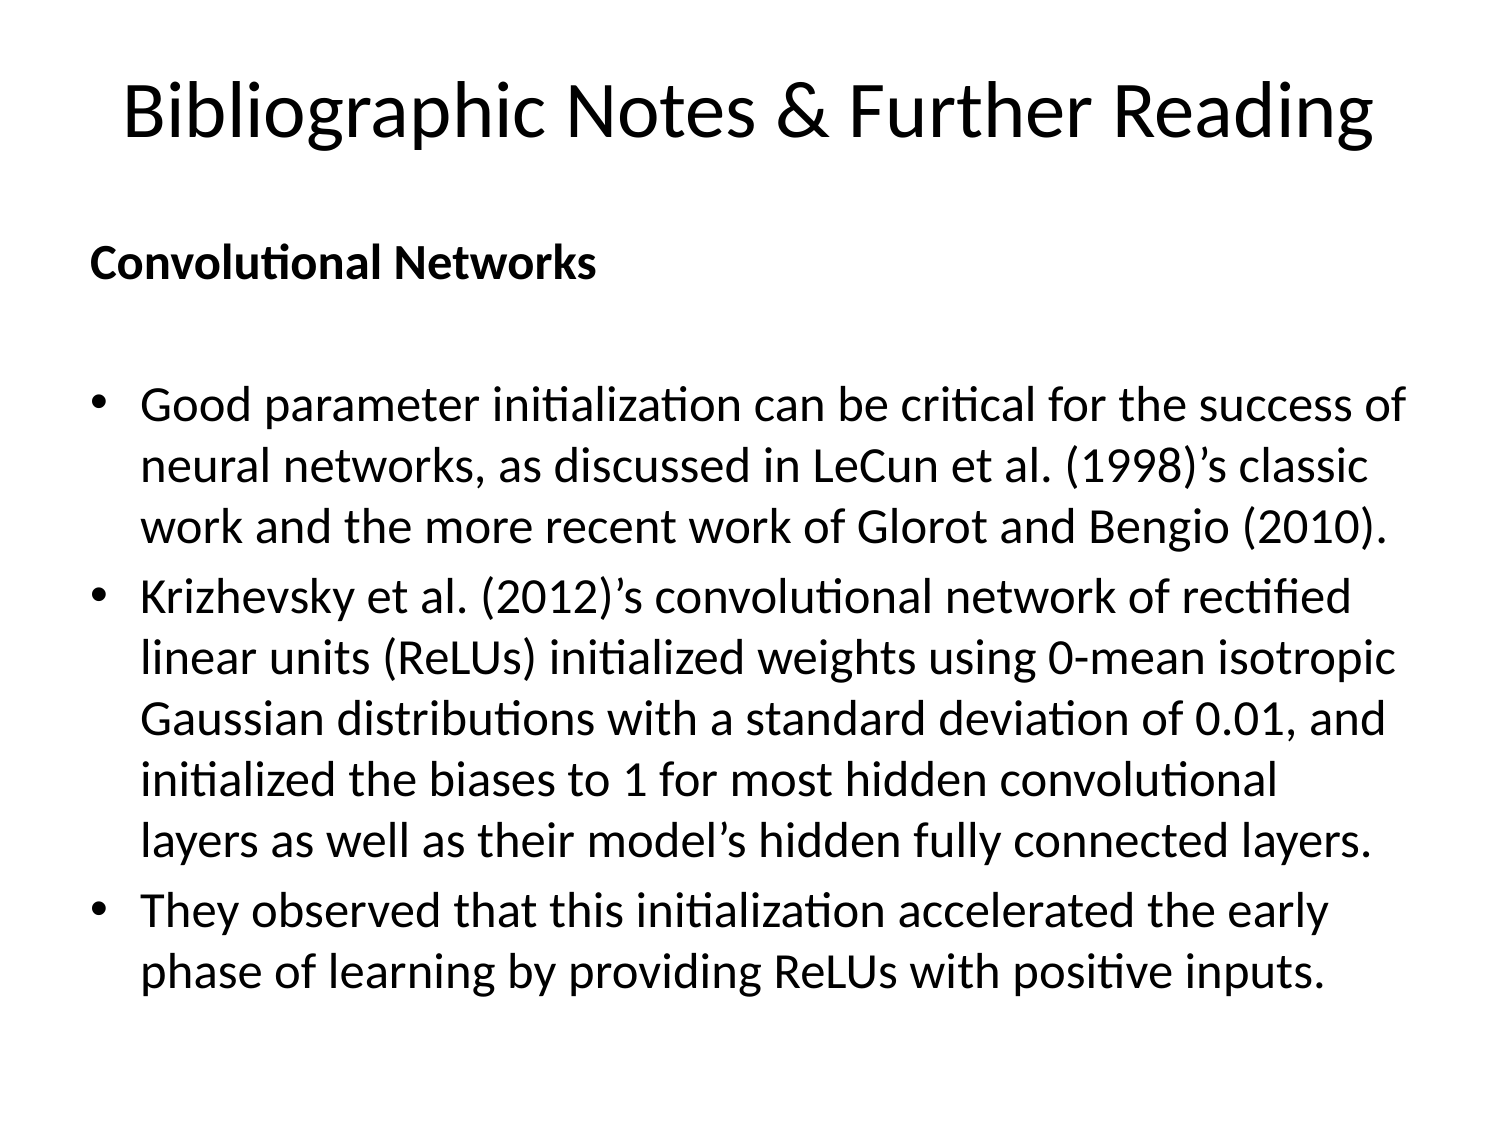

# Bibliographic Notes & Further Reading
Convolutional Networks

Good parameter initialization can be critical for the success of neural networks, as discussed in LeCun et al. (1998)’s classic work and the more recent work of Glorot and Bengio (2010).
Krizhevsky et al. (2012)’s convolutional network of rectified linear units (ReLUs) initialized weights using 0-mean isotropic Gaussian distributions with a standard deviation of 0.01, and initialized the biases to 1 for most hidden convolutional layers as well as their model’s hidden fully connected layers.
They observed that this initialization accelerated the early phase of learning by providing ReLUs with positive inputs.